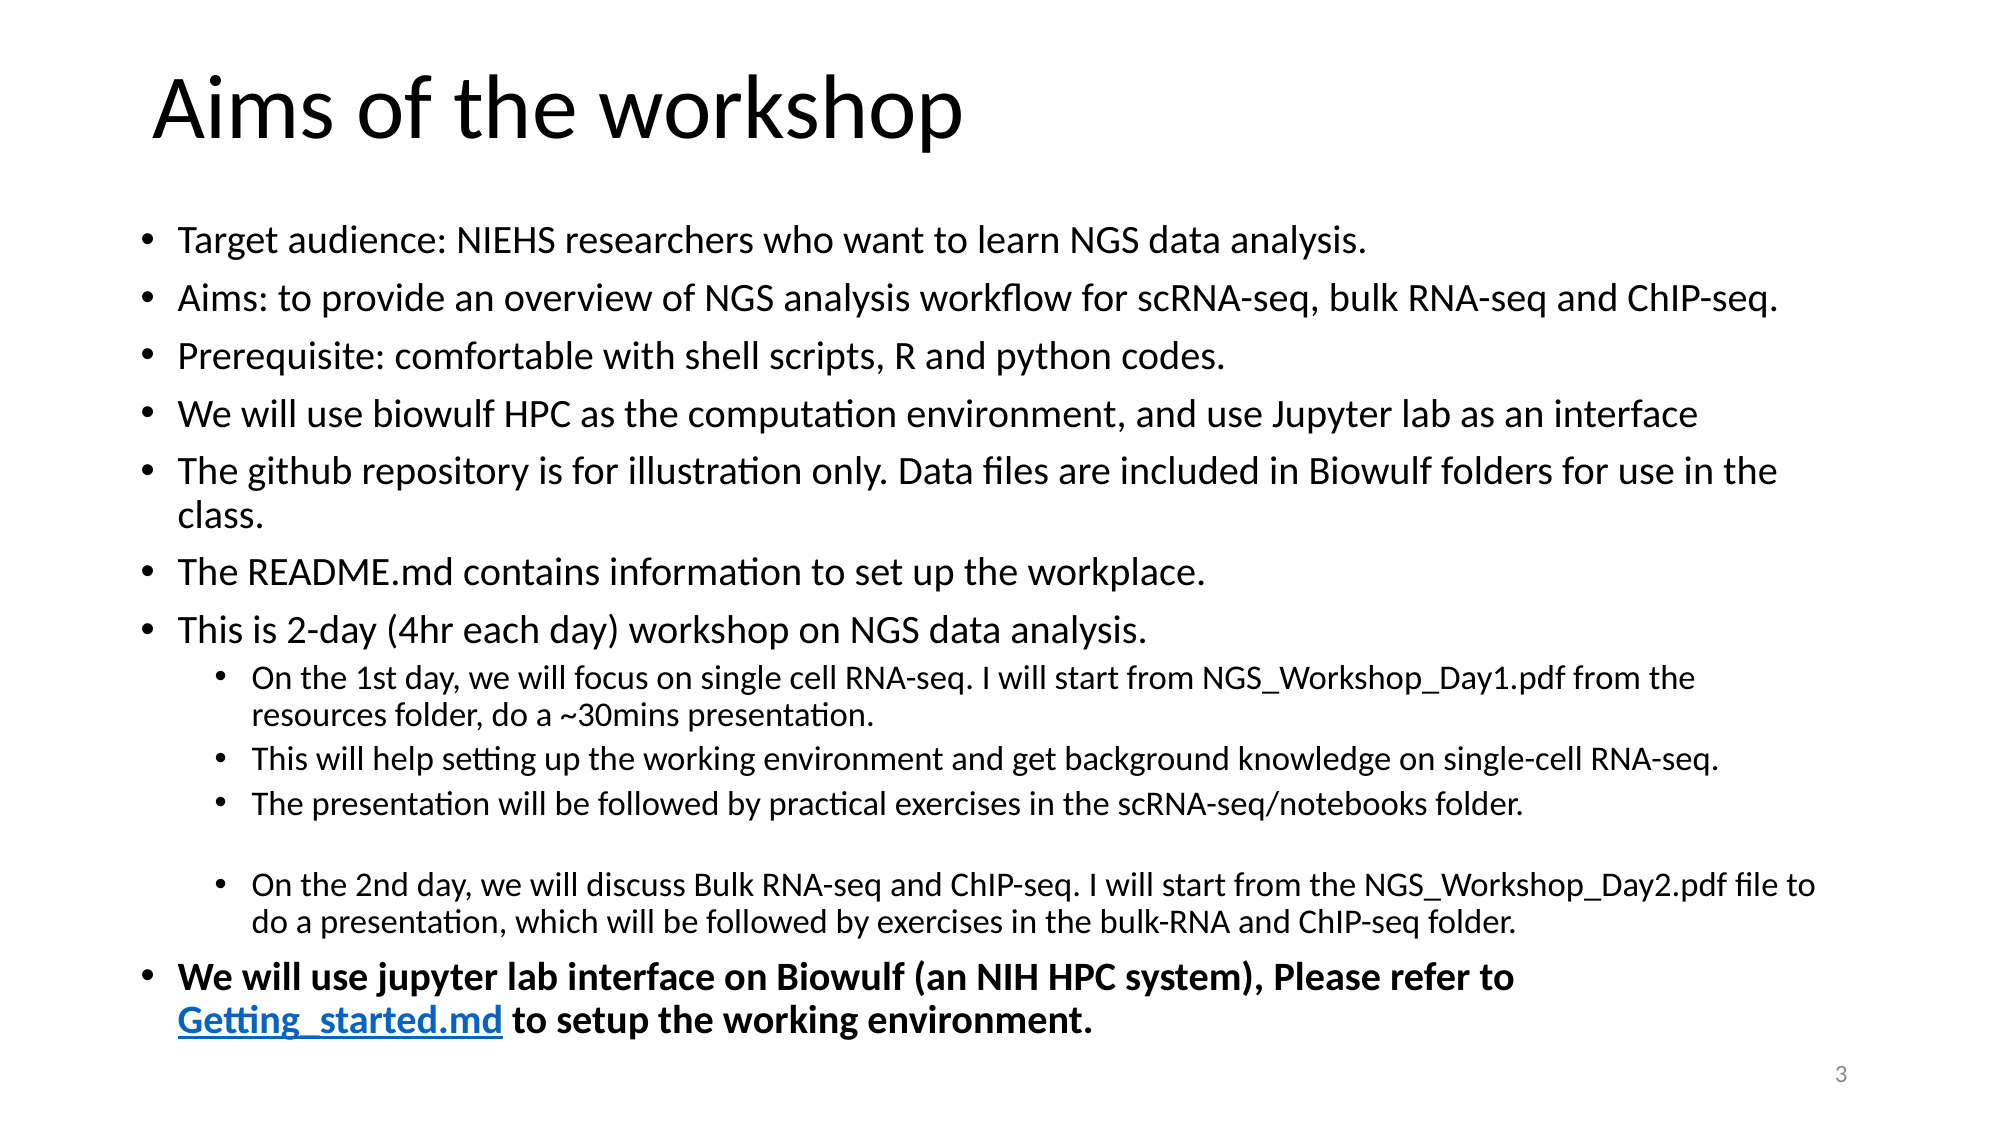

# Aims of the workshop
Target audience: NIEHS researchers who want to learn NGS data analysis.
Aims: to provide an overview of NGS analysis workflow for scRNA-seq, bulk RNA-seq and ChIP-seq.
Prerequisite: comfortable with shell scripts, R and python codes.
We will use biowulf HPC as the computation environment, and use Jupyter lab as an interface
The github repository is for illustration only. Data files are included in Biowulf folders for use in the class.
The README.md contains information to set up the workplace.
This is 2-day (4hr each day) workshop on NGS data analysis.
On the 1st day, we will focus on single cell RNA-seq. I will start from NGS_Workshop_Day1.pdf from the resources folder, do a ~30mins presentation.
This will help setting up the working environment and get background knowledge on single-cell RNA-seq.
The presentation will be followed by practical exercises in the scRNA-seq/notebooks folder.
On the 2nd day, we will discuss Bulk RNA-seq and ChIP-seq. I will start from the NGS_Workshop_Day2.pdf file to do a presentation, which will be followed by exercises in the bulk-RNA and ChIP-seq folder.
We will use jupyter lab interface on Biowulf (an NIH HPC system), Please refer to Getting_started.md to setup the working environment.
3